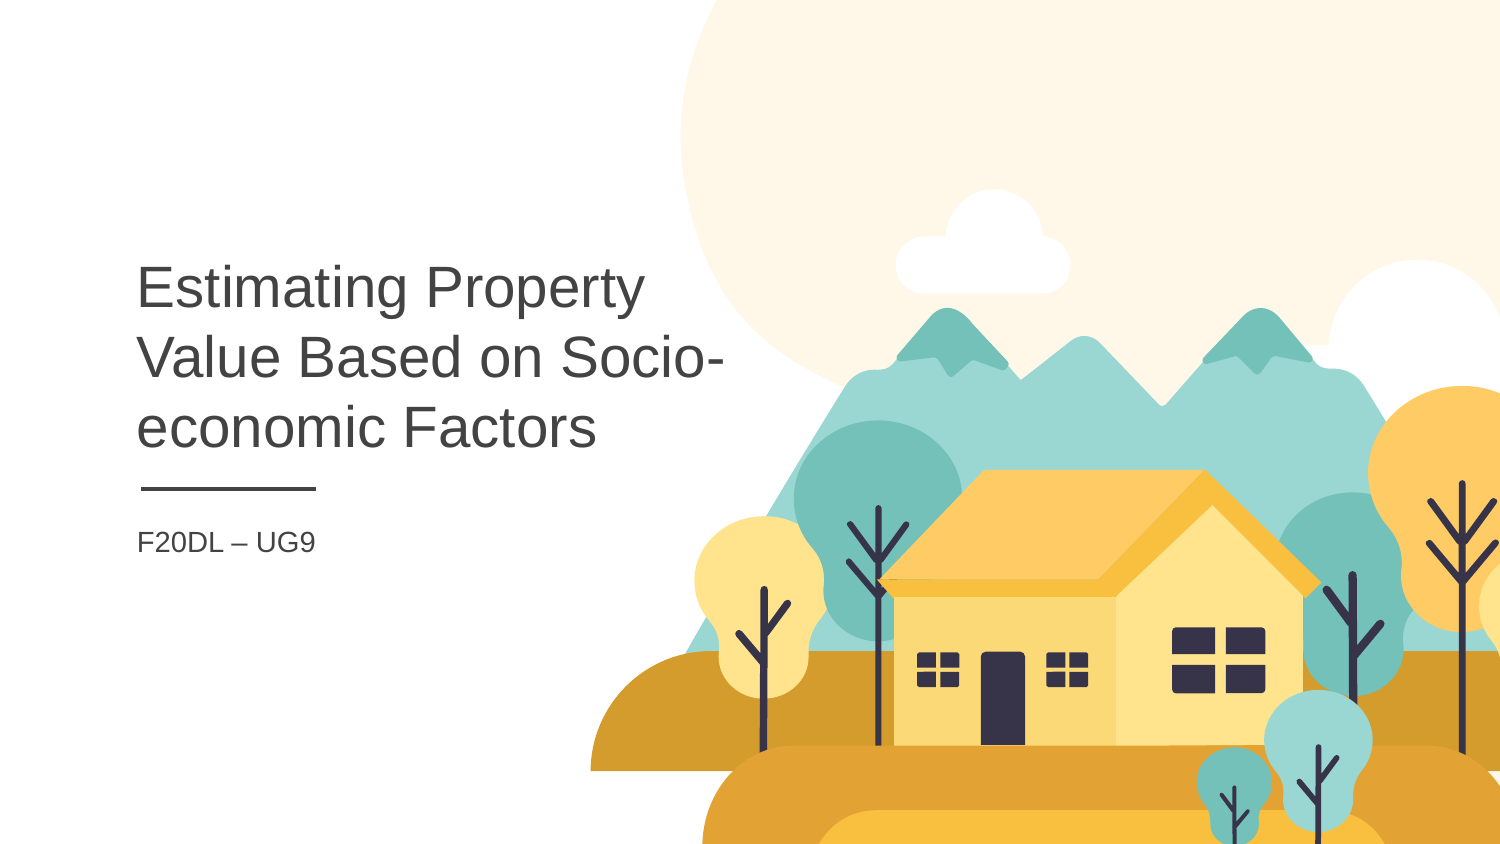

# Estimating Property Value Based on Socio-economic Factors

F20DL – UG9